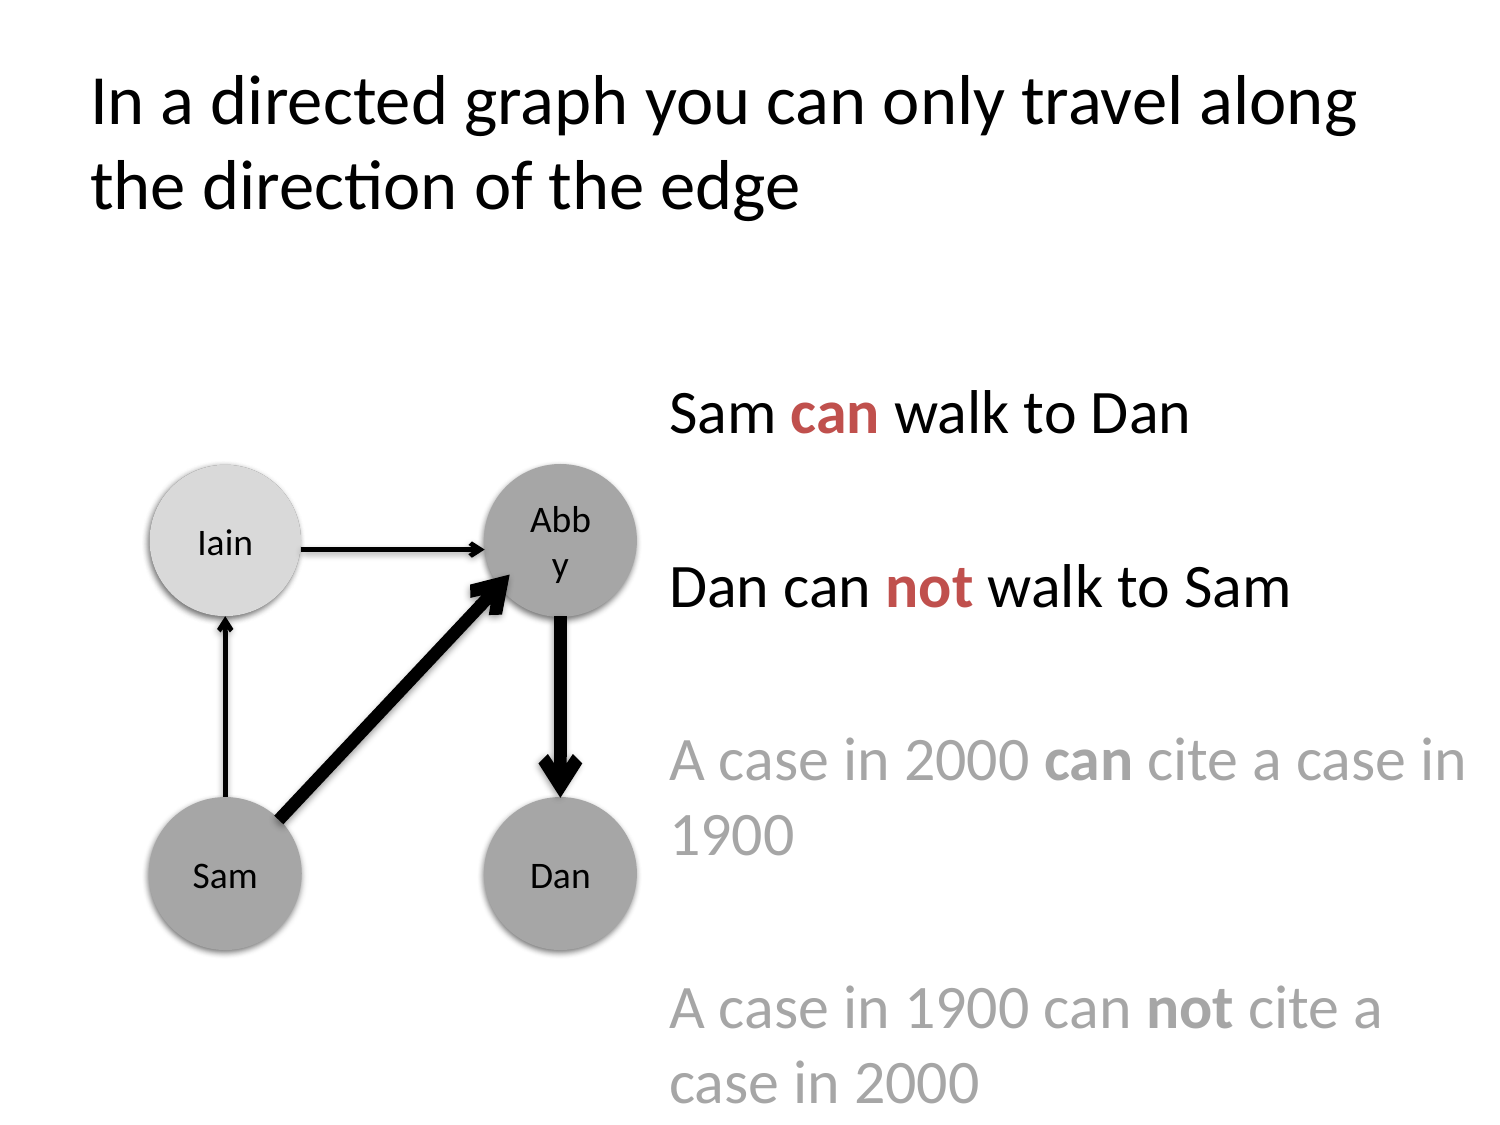

# In a directed graph you can only travel along the direction of the edge
Sam can walk to Dan

Dan can not walk to Sam

A case in 2000 can cite a case in 1900

A case in 1900 can not cite a case in 2000

Iain
Iain
Abby
Abby
Sam
Sam
Dan
Dan